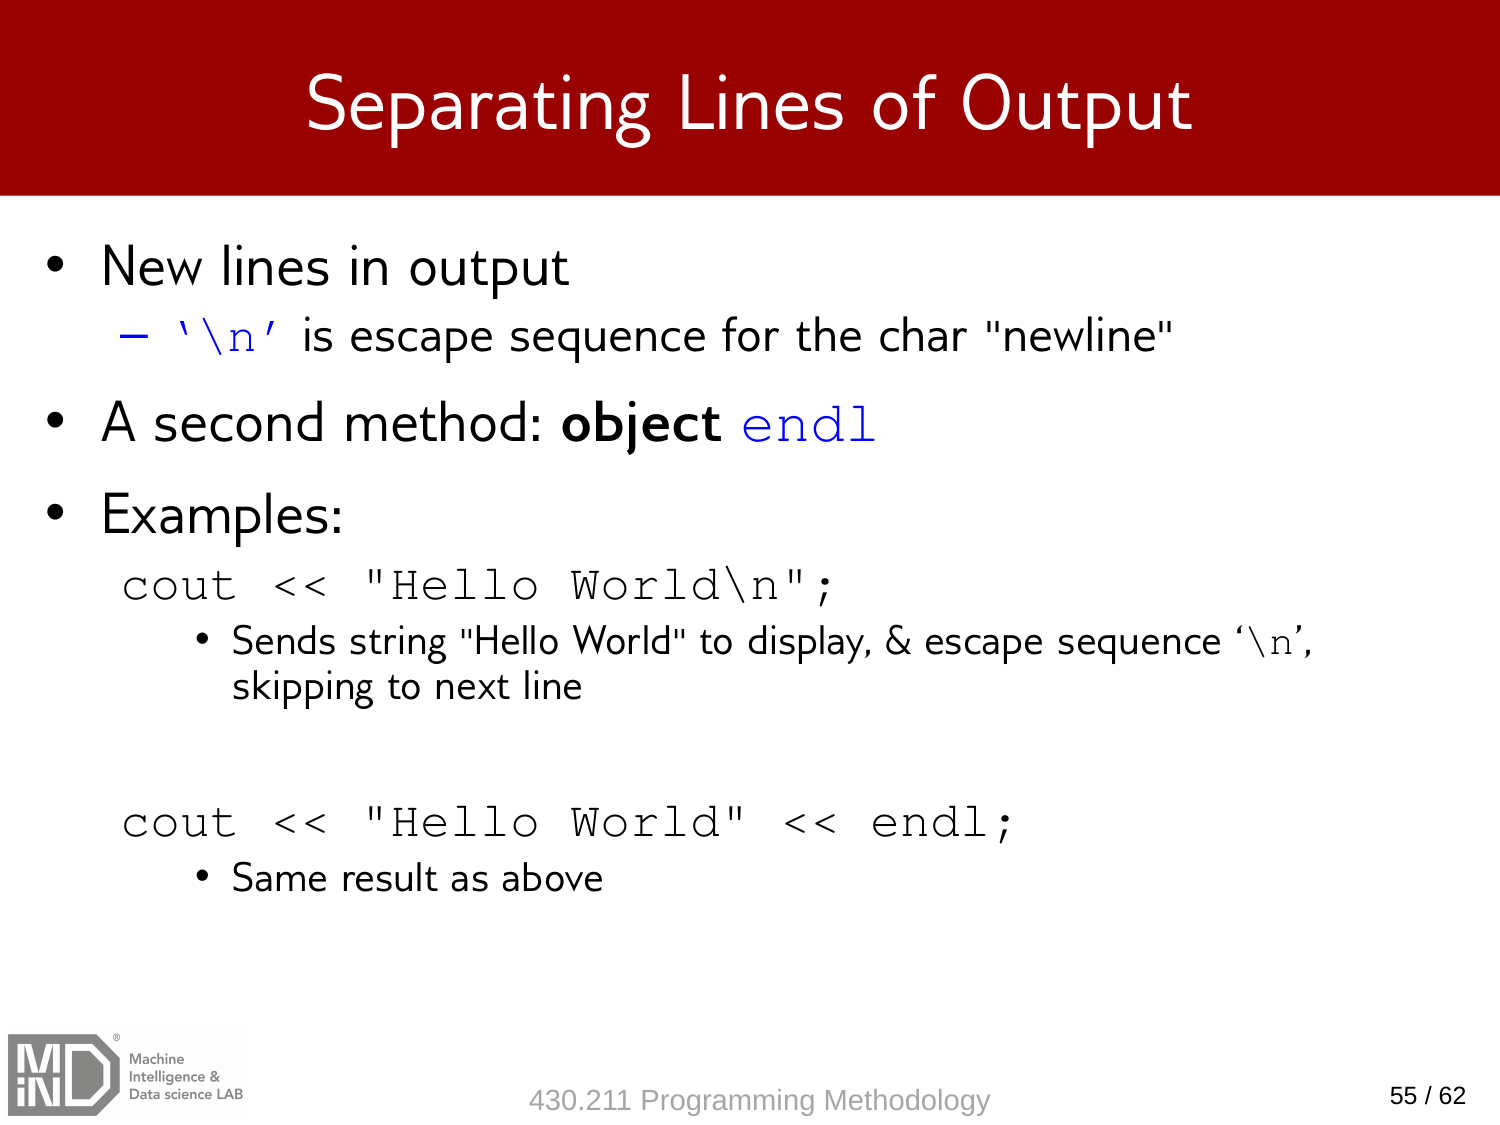

# Separating Lines of Output
New lines in output
‘\n’ is escape sequence for the char "newline"
A second method: object endl
Examples:
cout << "Hello World\n";
Sends string "Hello World" to display, & escape sequence ‘\n’, skipping to next line

cout << "Hello World" << endl;
Same result as above
55 / 62